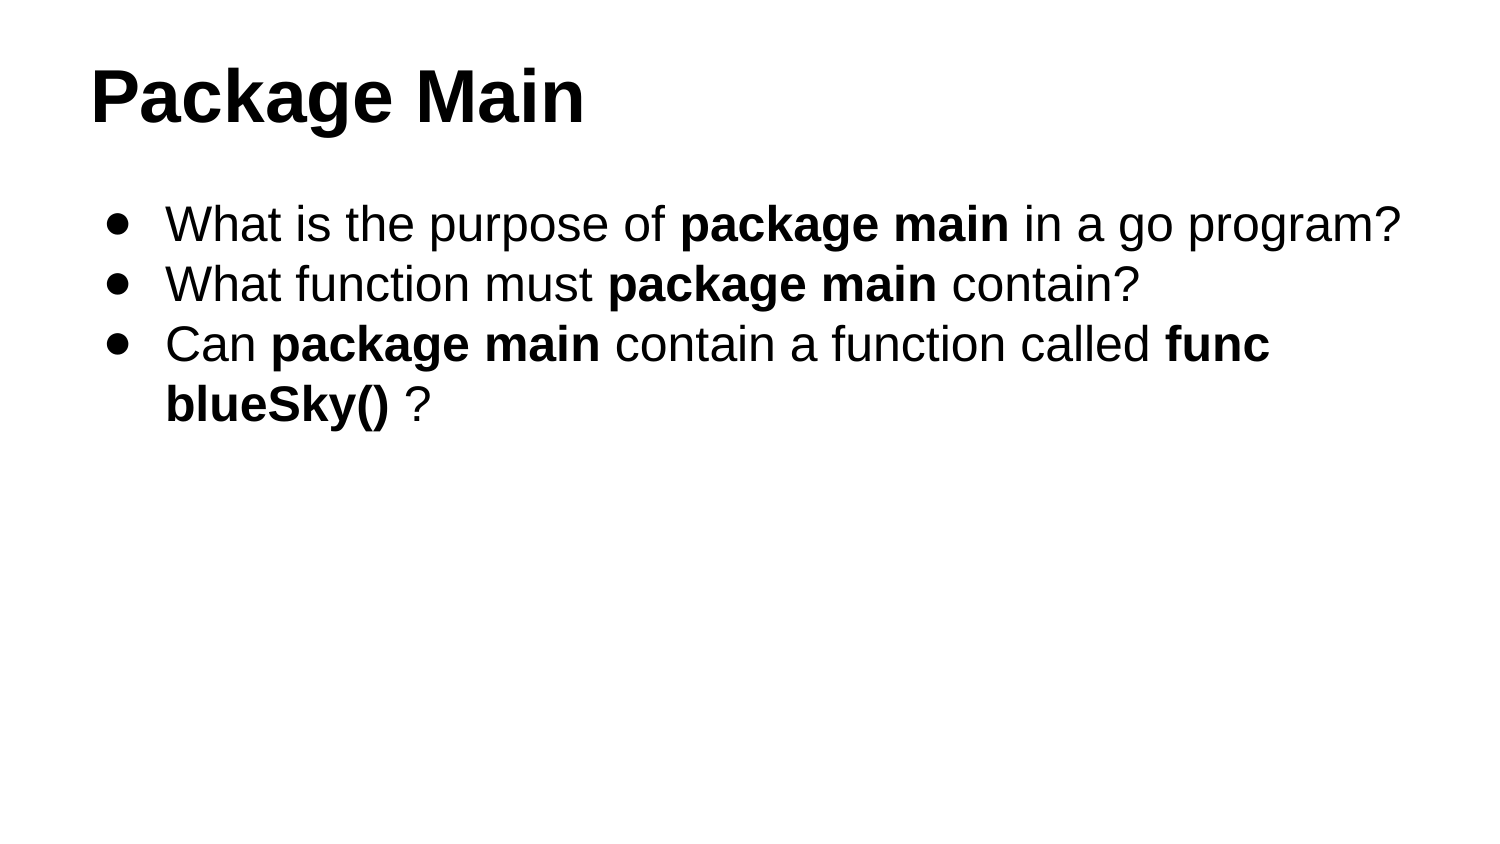

# Package Main
What is the purpose of package main in a go program?
What function must package main contain?
Can package main contain a function called func blueSky() ?